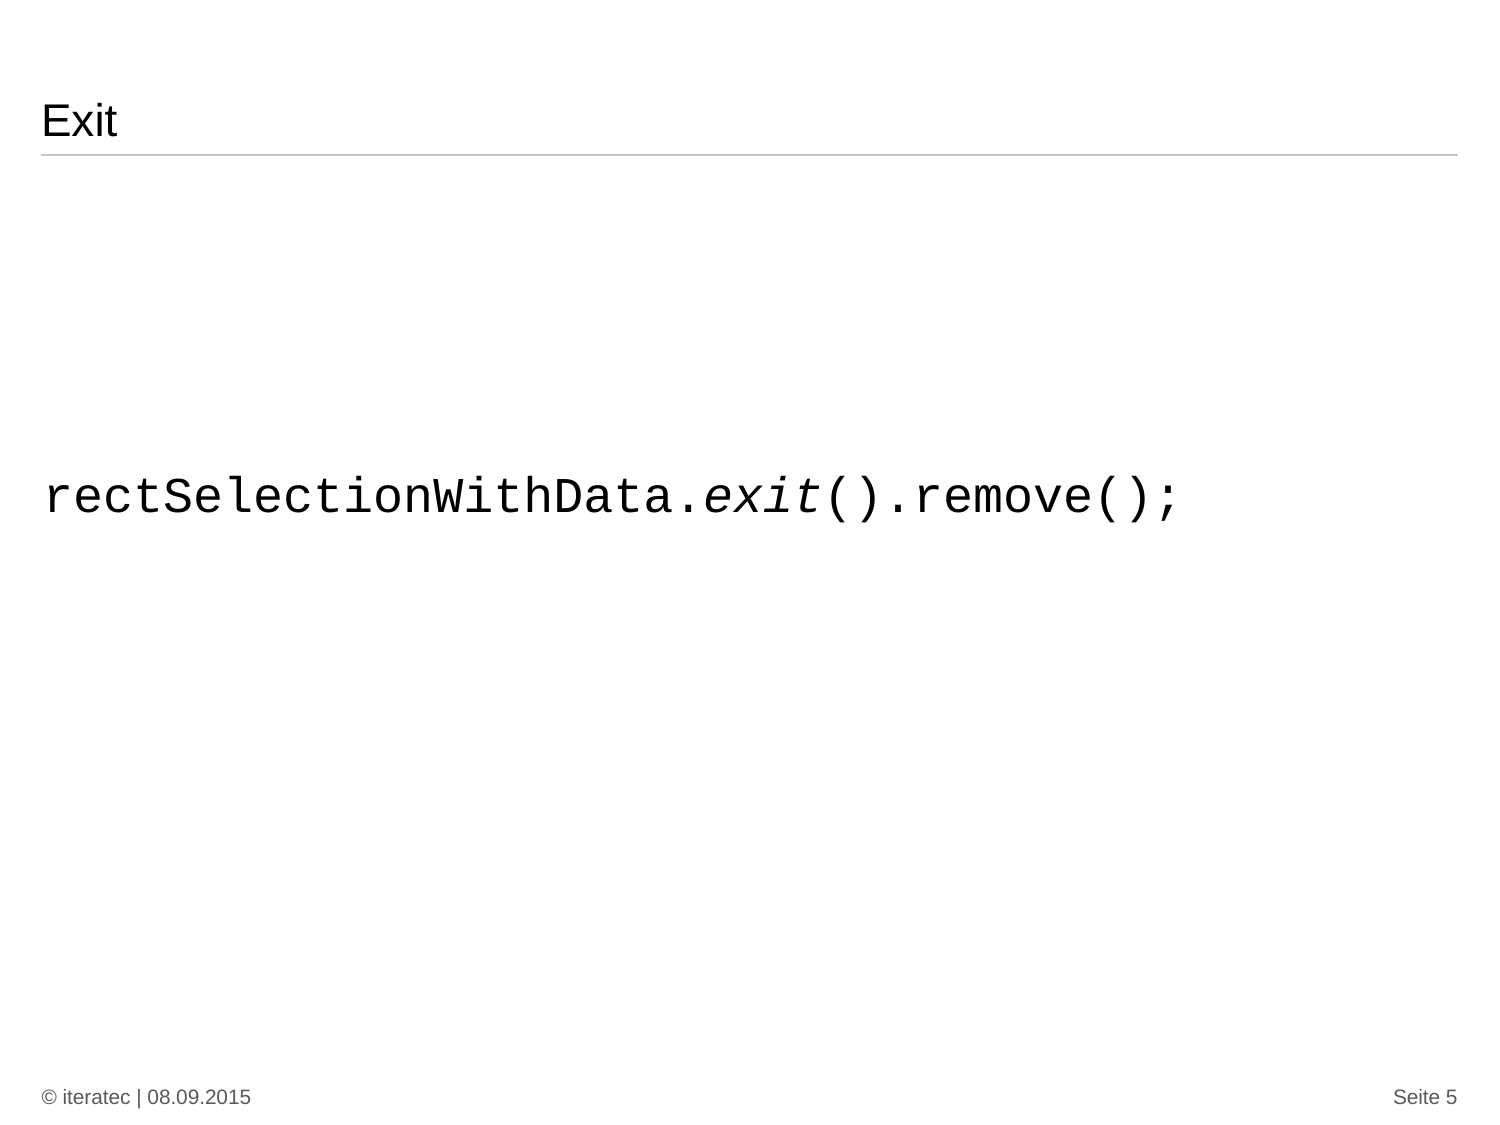

#
Exit
rectSelectionWithData.exit().remove();
© iteratec | 08.09.2015
Seite 5